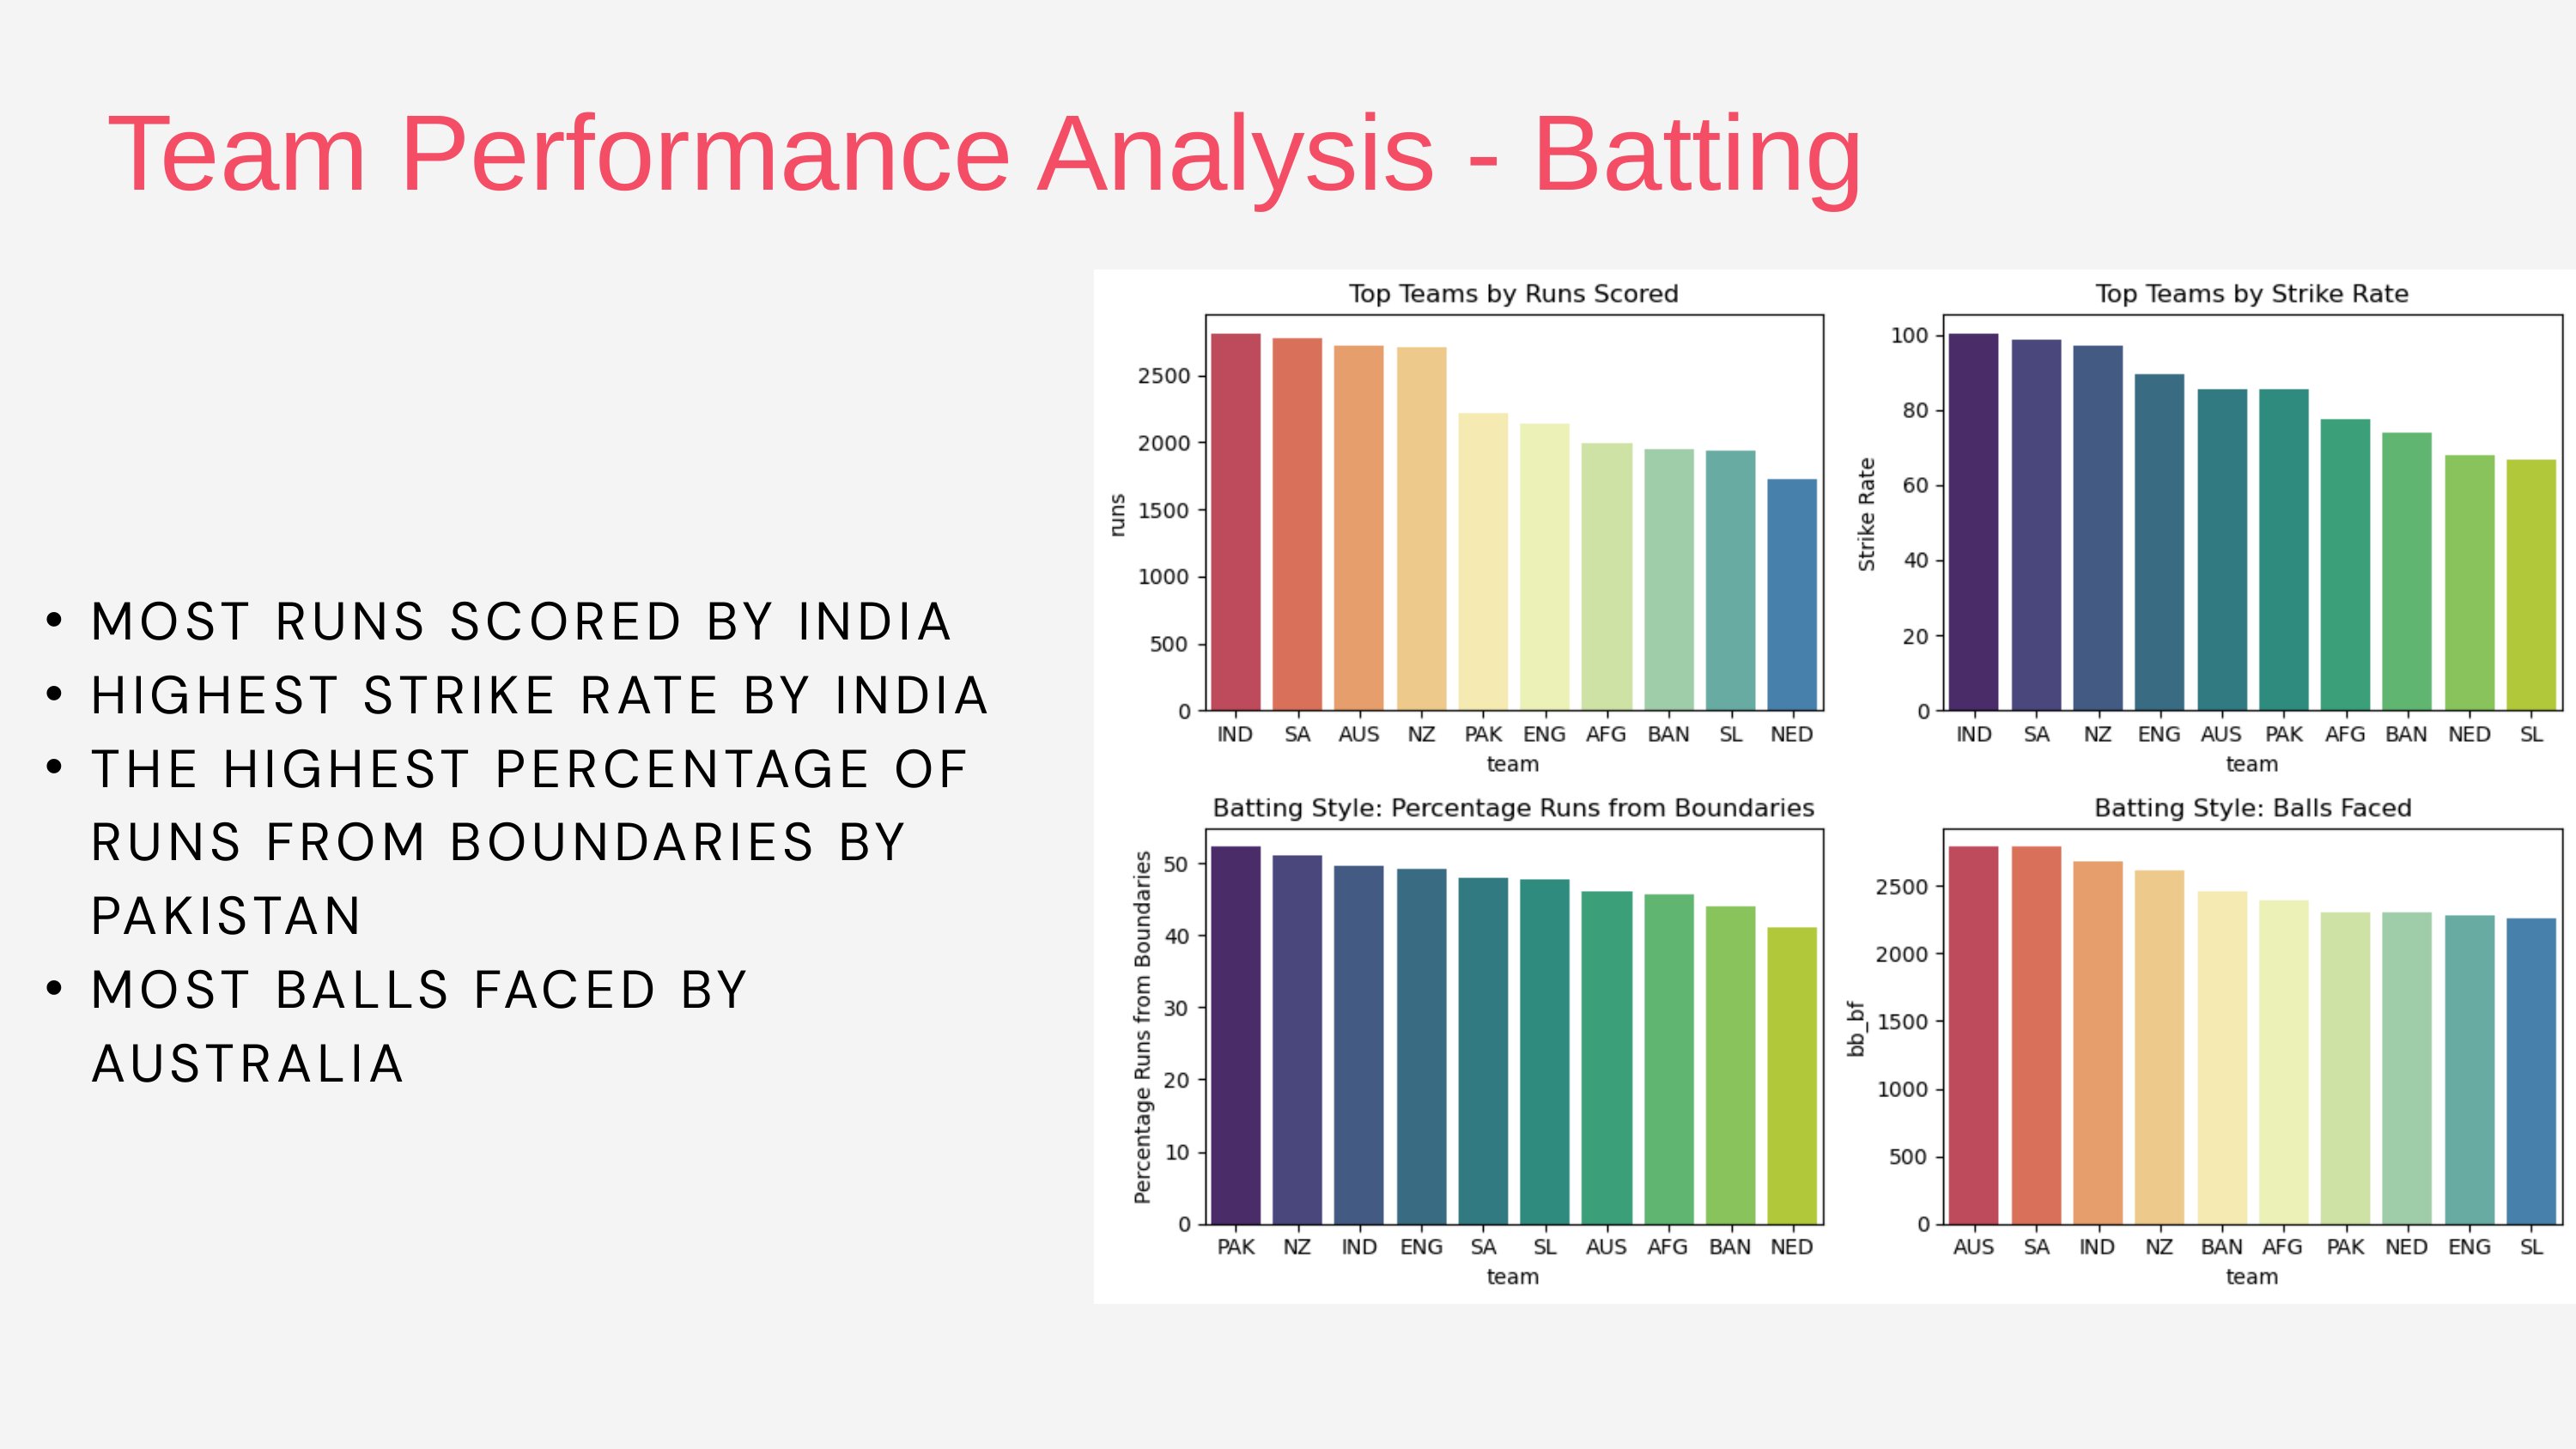

Team Performance Analysis - Batting

MOST RUNS SCORED BY INDIA
HIGHEST STRIKE RATE BY INDIA
THE HIGHEST PERCENTAGE OF RUNS FROM BOUNDARIES BY PAKISTAN
MOST BALLS FACED BY AUSTRALIA